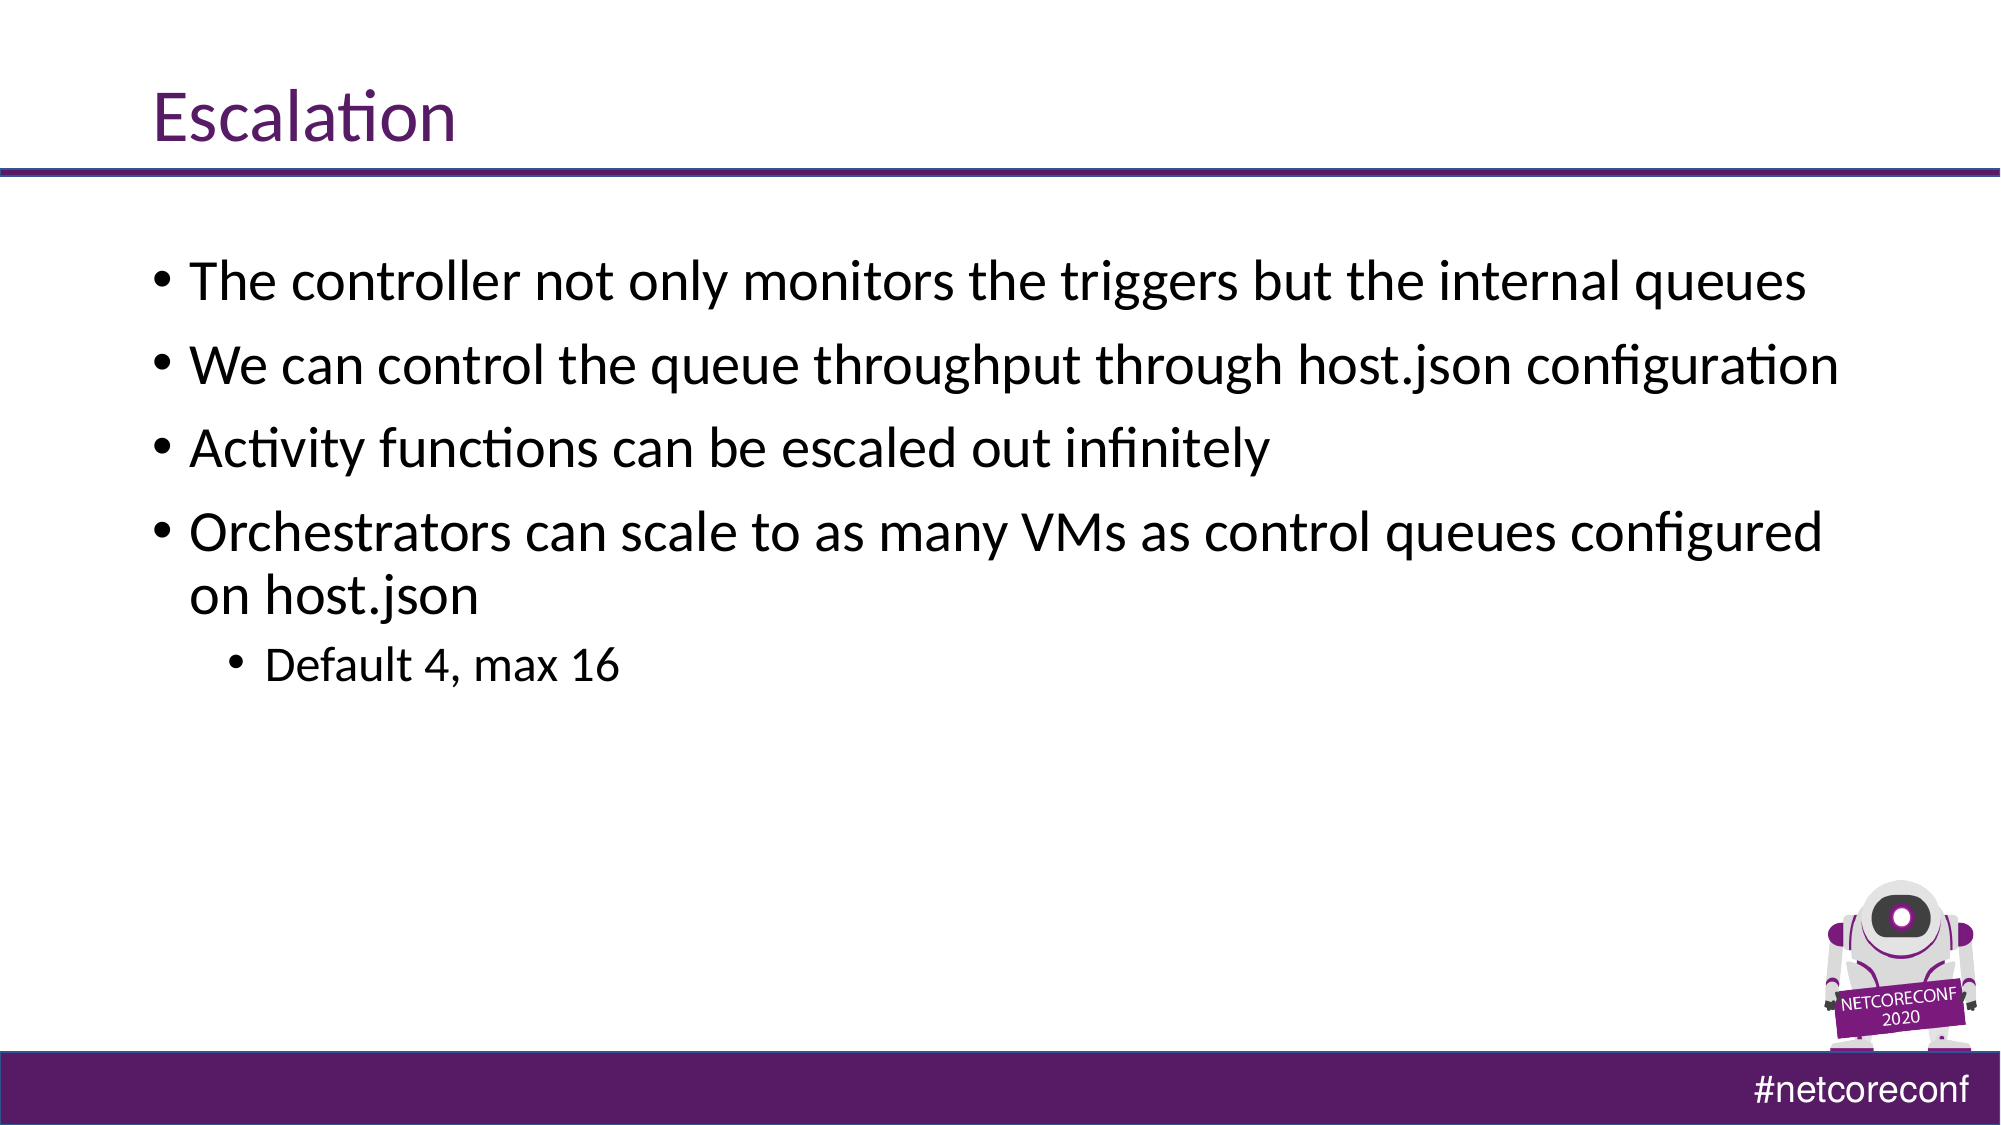

# Escalation
The controller not only monitors the triggers but the internal queues
We can control the queue throughput through host.json configuration
Activity functions can be escaled out infinitely
Orchestrators can scale to as many VMs as control queues configured on host.json
Default 4, max 16